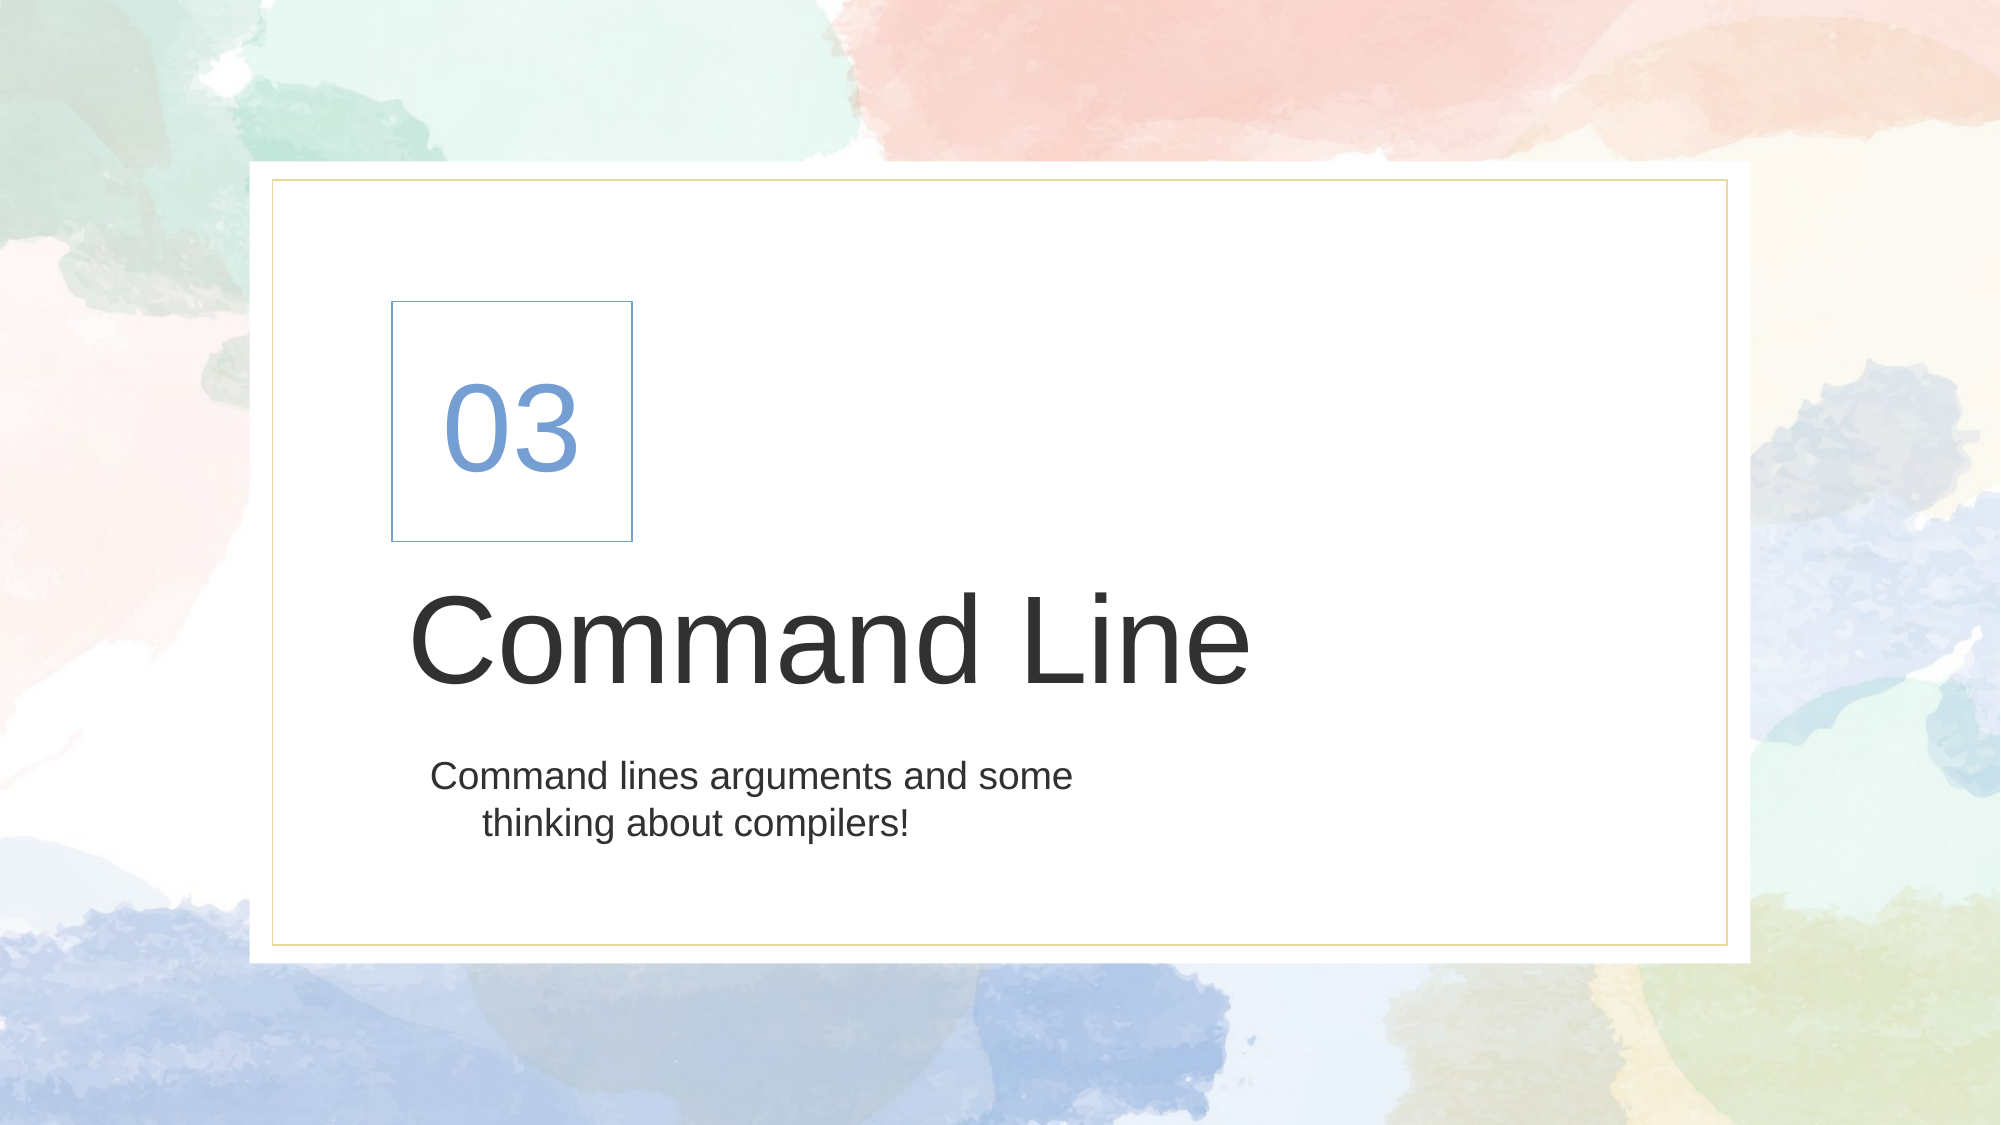

03
# Command Line
Command lines arguments and some thinking about compilers!